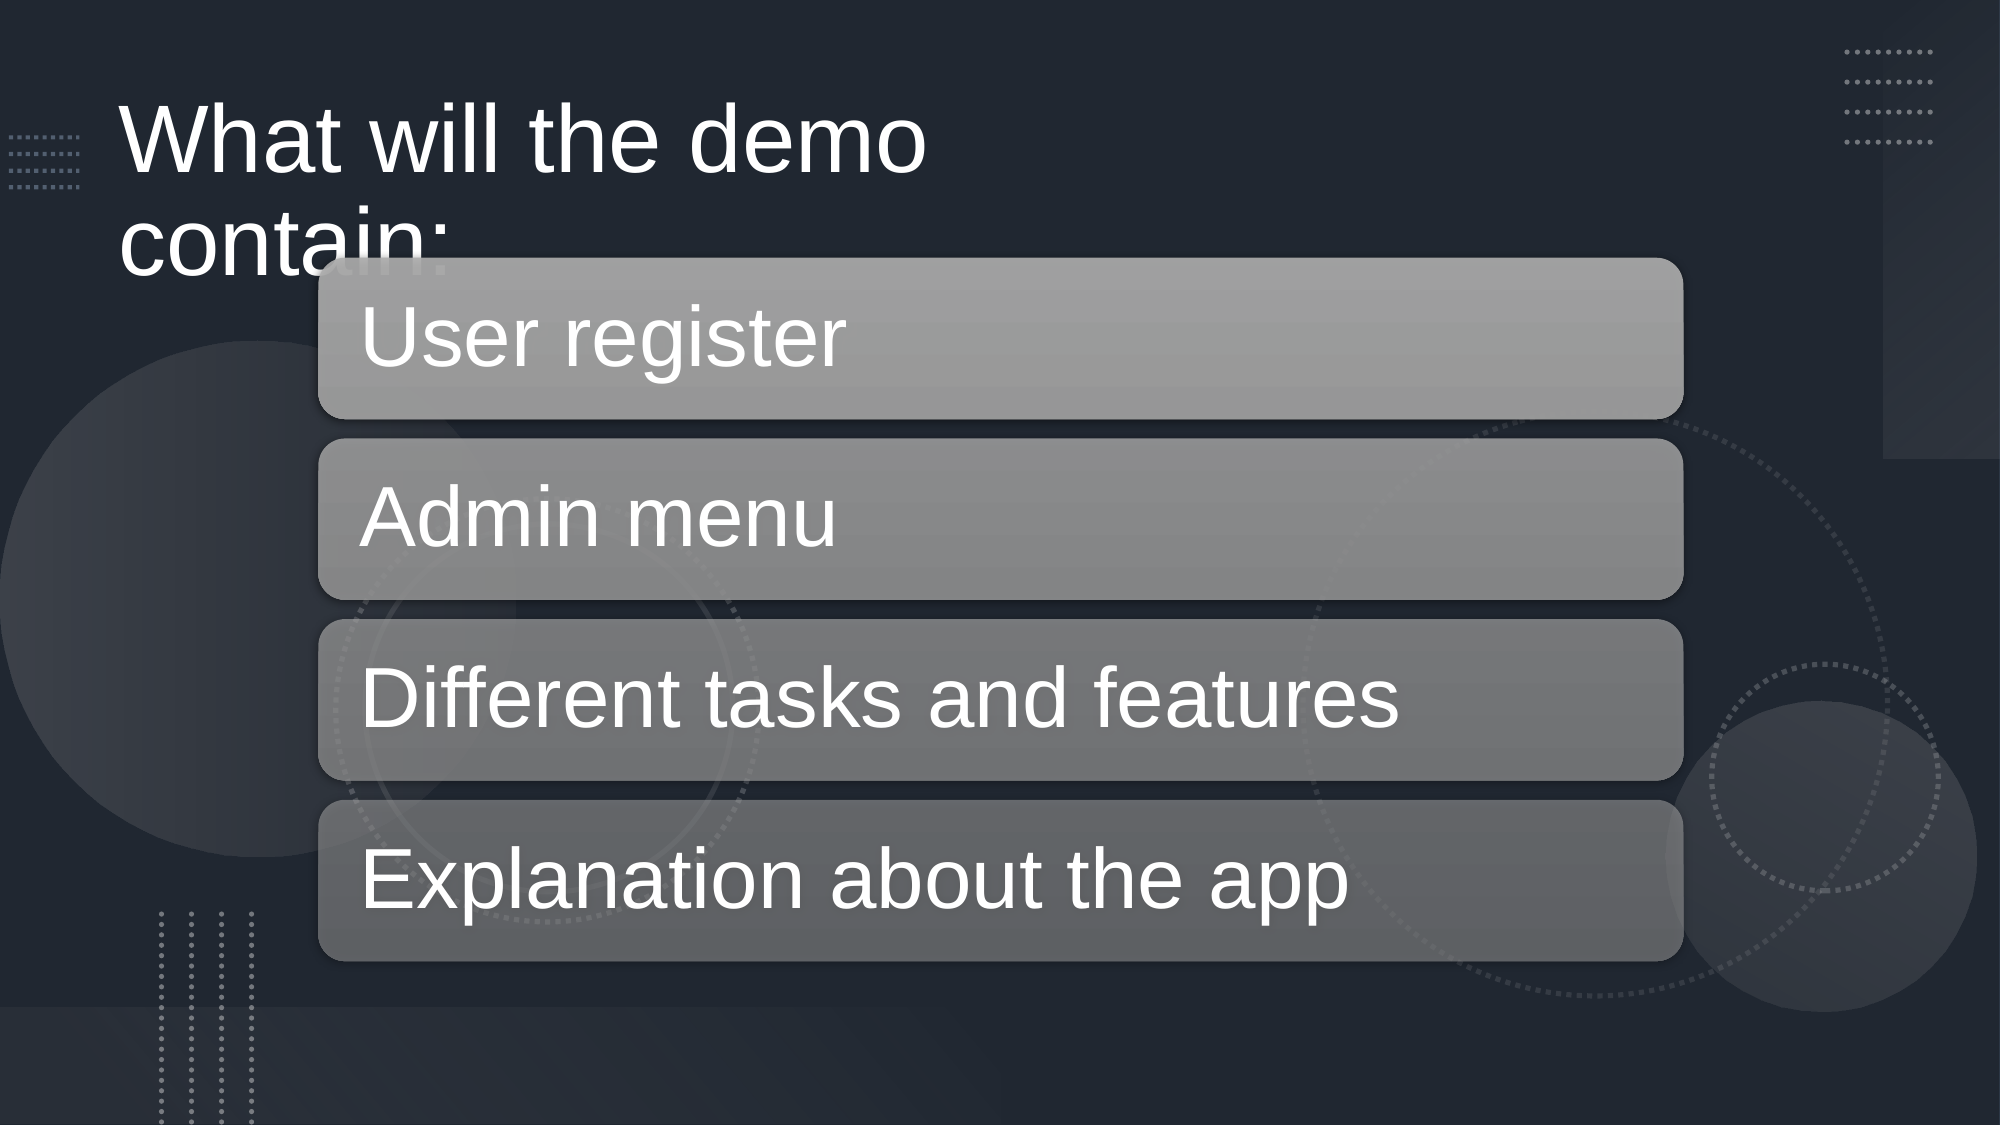

What will the demo contain:

User register
Admin menu
Different tasks and features
Explanation about the app